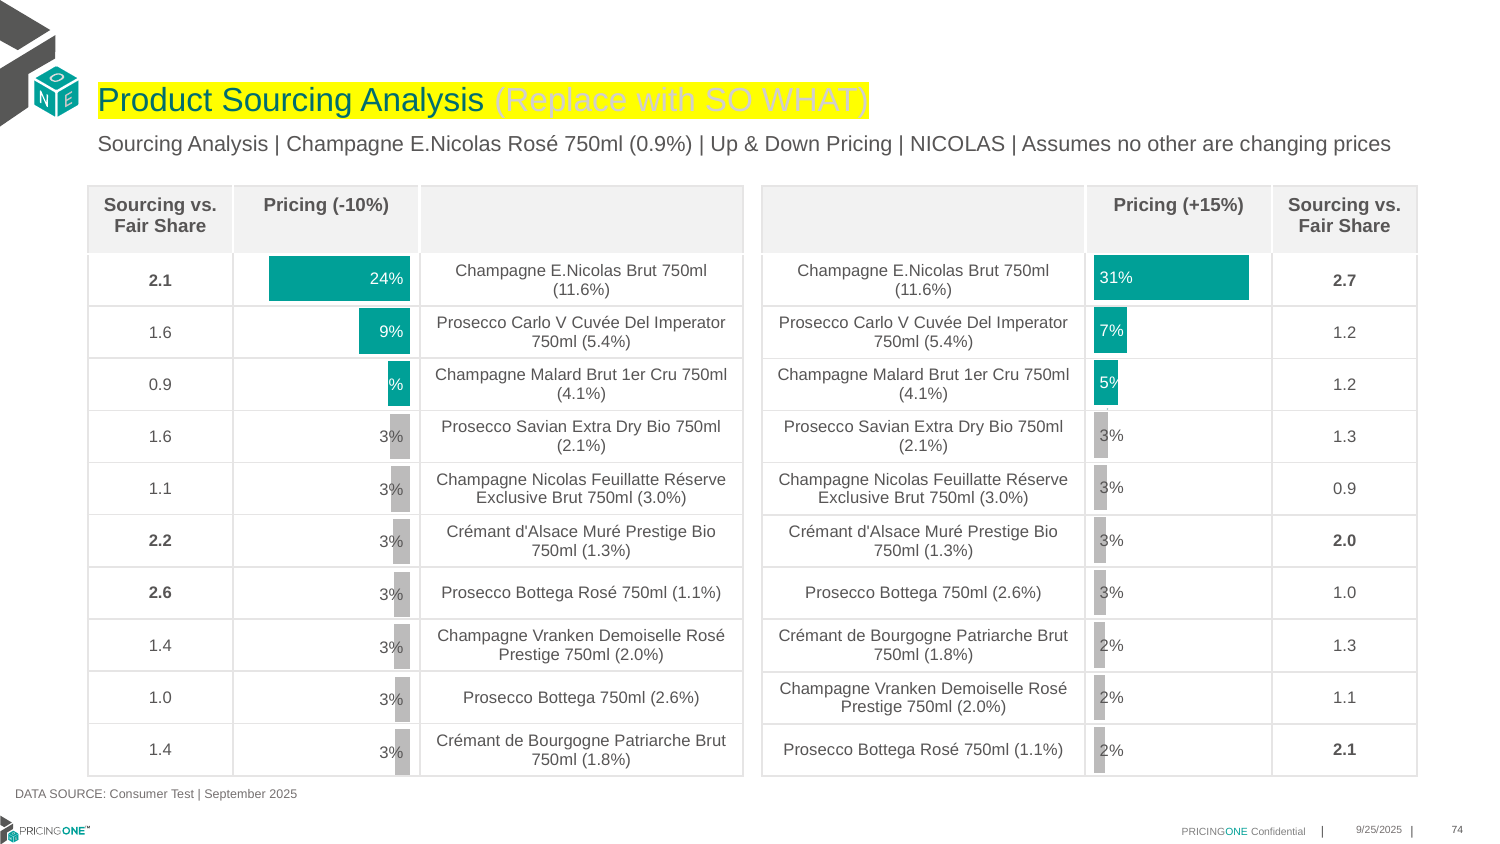

# Product Sourcing Analysis (Replace with SO WHAT)
Sourcing Analysis | Champagne E.Nicolas Rosé 750ml (0.9%) | Up & Down Pricing | NICOLAS | Assumes no other are changing prices
| Sourcing vs. Fair Share | Pricing (-10%) |  |
| --- | --- | --- |
| 2.1 |  | Champagne E.Nicolas Brut 750ml (11.6%) |
| 1.6 |  | Prosecco Carlo V Cuvée Del Imperator 750ml (5.4%) |
| 0.9 |  | Champagne Malard Brut 1er Cru 750ml (4.1%) |
| 1.6 |  | Prosecco Savian Extra Dry Bio 750ml (2.1%) |
| 1.1 |  | Champagne Nicolas Feuillatte Réserve Exclusive Brut 750ml (3.0%) |
| 2.2 |  | Crémant d'Alsace Muré Prestige Bio 750ml (1.3%) |
| 2.6 |  | Prosecco Bottega Rosé 750ml (1.1%) |
| 1.4 |  | Champagne Vranken Demoiselle Rosé Prestige 750ml (2.0%) |
| 1.0 |  | Prosecco Bottega 750ml (2.6%) |
| 1.4 |  | Crémant de Bourgogne Patriarche Brut 750ml (1.8%) |
|  | Pricing (+15%) | Sourcing vs. Fair Share |
| --- | --- | --- |
| Champagne E.Nicolas Brut 750ml (11.6%) |  | 2.7 |
| Prosecco Carlo V Cuvée Del Imperator 750ml (5.4%) |  | 1.2 |
| Champagne Malard Brut 1er Cru 750ml (4.1%) |  | 1.2 |
| Prosecco Savian Extra Dry Bio 750ml (2.1%) |  | 1.3 |
| Champagne Nicolas Feuillatte Réserve Exclusive Brut 750ml (3.0%) |  | 0.9 |
| Crémant d'Alsace Muré Prestige Bio 750ml (1.3%) |  | 2.0 |
| Prosecco Bottega 750ml (2.6%) |  | 1.0 |
| Crémant de Bourgogne Patriarche Brut 750ml (1.8%) |  | 1.3 |
| Champagne Vranken Demoiselle Rosé Prestige 750ml (2.0%) |  | 1.1 |
| Prosecco Bottega Rosé 750ml (1.1%) |  | 2.1 |

### Chart

| Category | Champagne E.Nicolas Rosé 750ml (0.9%) |
|---|---|
| Champagne E.Nicolas Brut 750ml (11.6%) | 0.31400151372680113 |
| Prosecco Carlo V Cuvée Del Imperator 750ml (5.4%) | 0.06778707635420786 |
| Champagne Malard Brut 1er Cru 750ml (4.1%) | 0.04963447615573254 |
| Prosecco Savian Extra Dry Bio 750ml (2.1%) | 0.02799080110657482 |
| Champagne Nicolas Feuillatte Réserve Exclusive Brut 750ml (3.0%) | 0.027626977437554046 |
| Crémant d'Alsace Muré Prestige Bio 750ml (1.3%) | 0.025740614590535456 |
| Prosecco Bottega 750ml (2.6%) | 0.02525129093096627 |
| Crémant de Bourgogne Patriarche Brut 750ml (1.8%) | 0.02297351447329953 |
| Champagne Vranken Demoiselle Rosé Prestige 750ml (2.0%) | 0.022756421584359483 |
| Prosecco Bottega Rosé 750ml (1.1%) | 0.02271901203945171 |

### Chart

| Category | Champagne E.Nicolas Rosé 750ml (0.9%) |
|---|---|
| Champagne E.Nicolas Brut 750ml (11.6%) | 0.24147953485670545 |
| Prosecco Carlo V Cuvée Del Imperator 750ml (5.4%) | 0.08731168718900255 |
| Champagne Malard Brut 1er Cru 750ml (4.1%) | 0.038875432681219964 |
| Prosecco Savian Extra Dry Bio 750ml (2.1%) | 0.03454180213028299 |
| Champagne Nicolas Feuillatte Réserve Exclusive Brut 750ml (3.0%) | 0.033334357931570045 |
| Crémant d'Alsace Muré Prestige Bio 750ml (1.3%) | 0.028611357939215792 |
| Prosecco Bottega Rosé 750ml (1.1%) | 0.028512218711601766 |
| Champagne Vranken Demoiselle Rosé Prestige 750ml (2.0%) | 0.02806486402777879 |
| Prosecco Bottega 750ml (2.6%) | 0.02613240759088763 |
| Crémant de Bourgogne Patriarche Brut 750ml (1.8%) | 0.025937828567556963 |
DATA SOURCE: Consumer Test | September 2025

9/25/2025
74